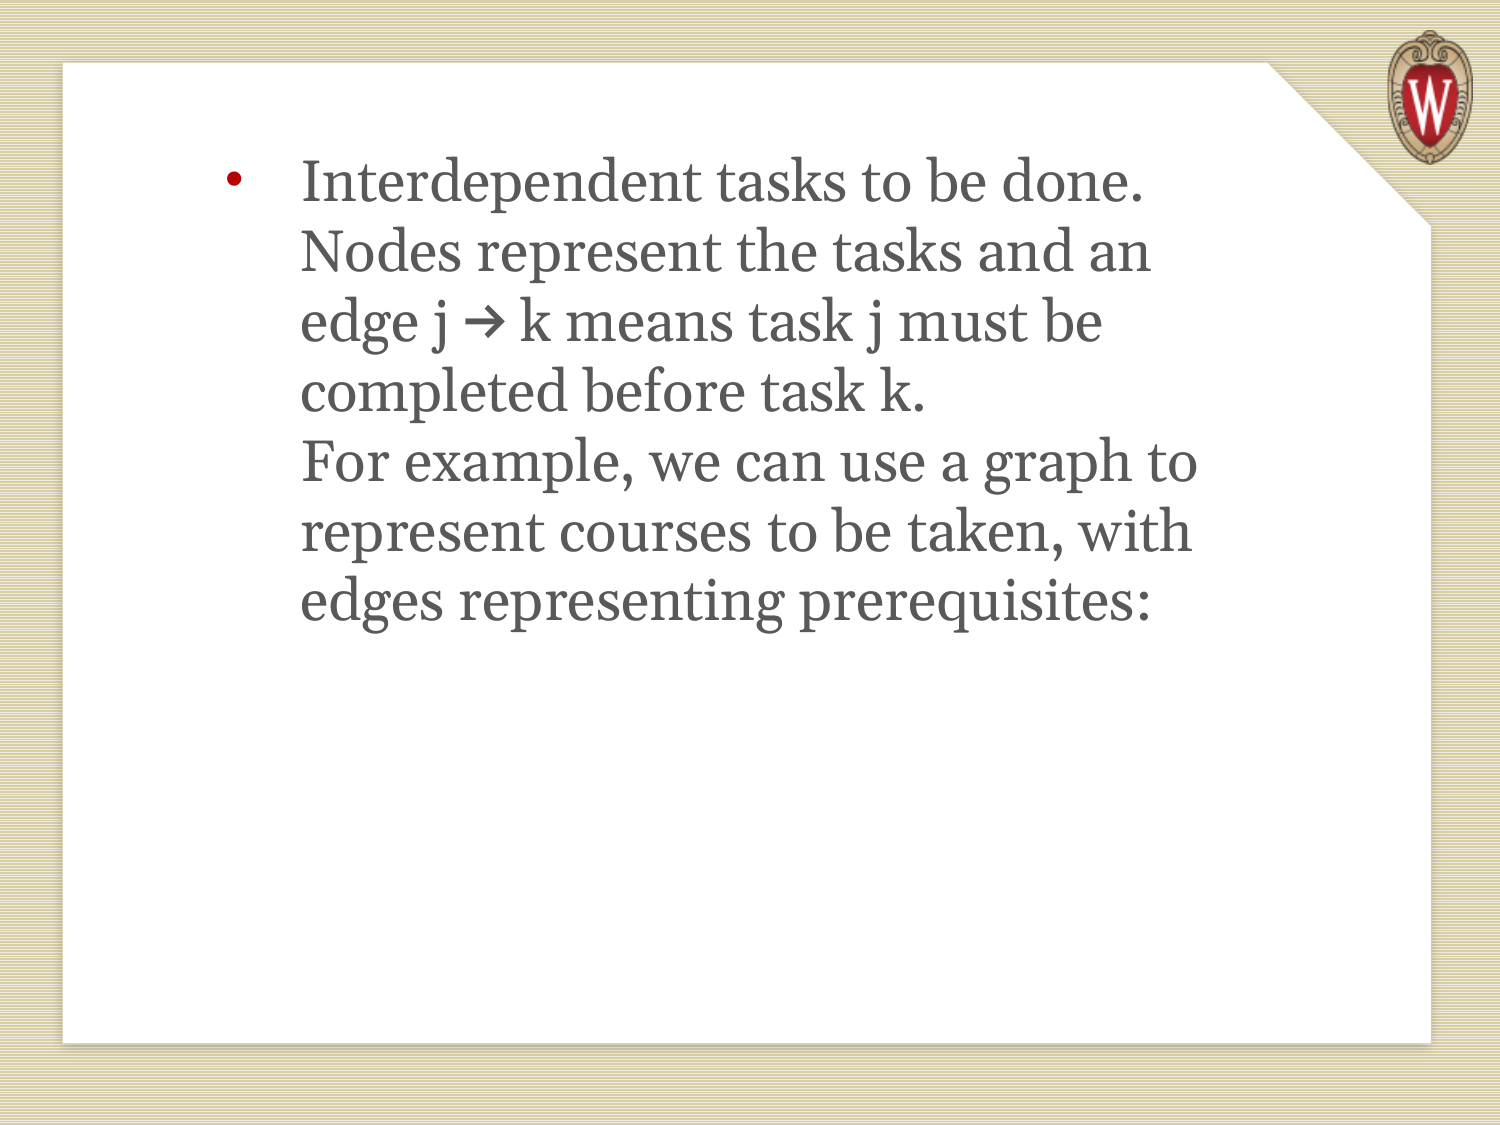

Interdependent tasks to be done.   Nodes represent the tasks and an edge j → k means task j must be completed before task k.                    For example, we can use a graph to represent courses to be taken, with edges representing prerequisites: